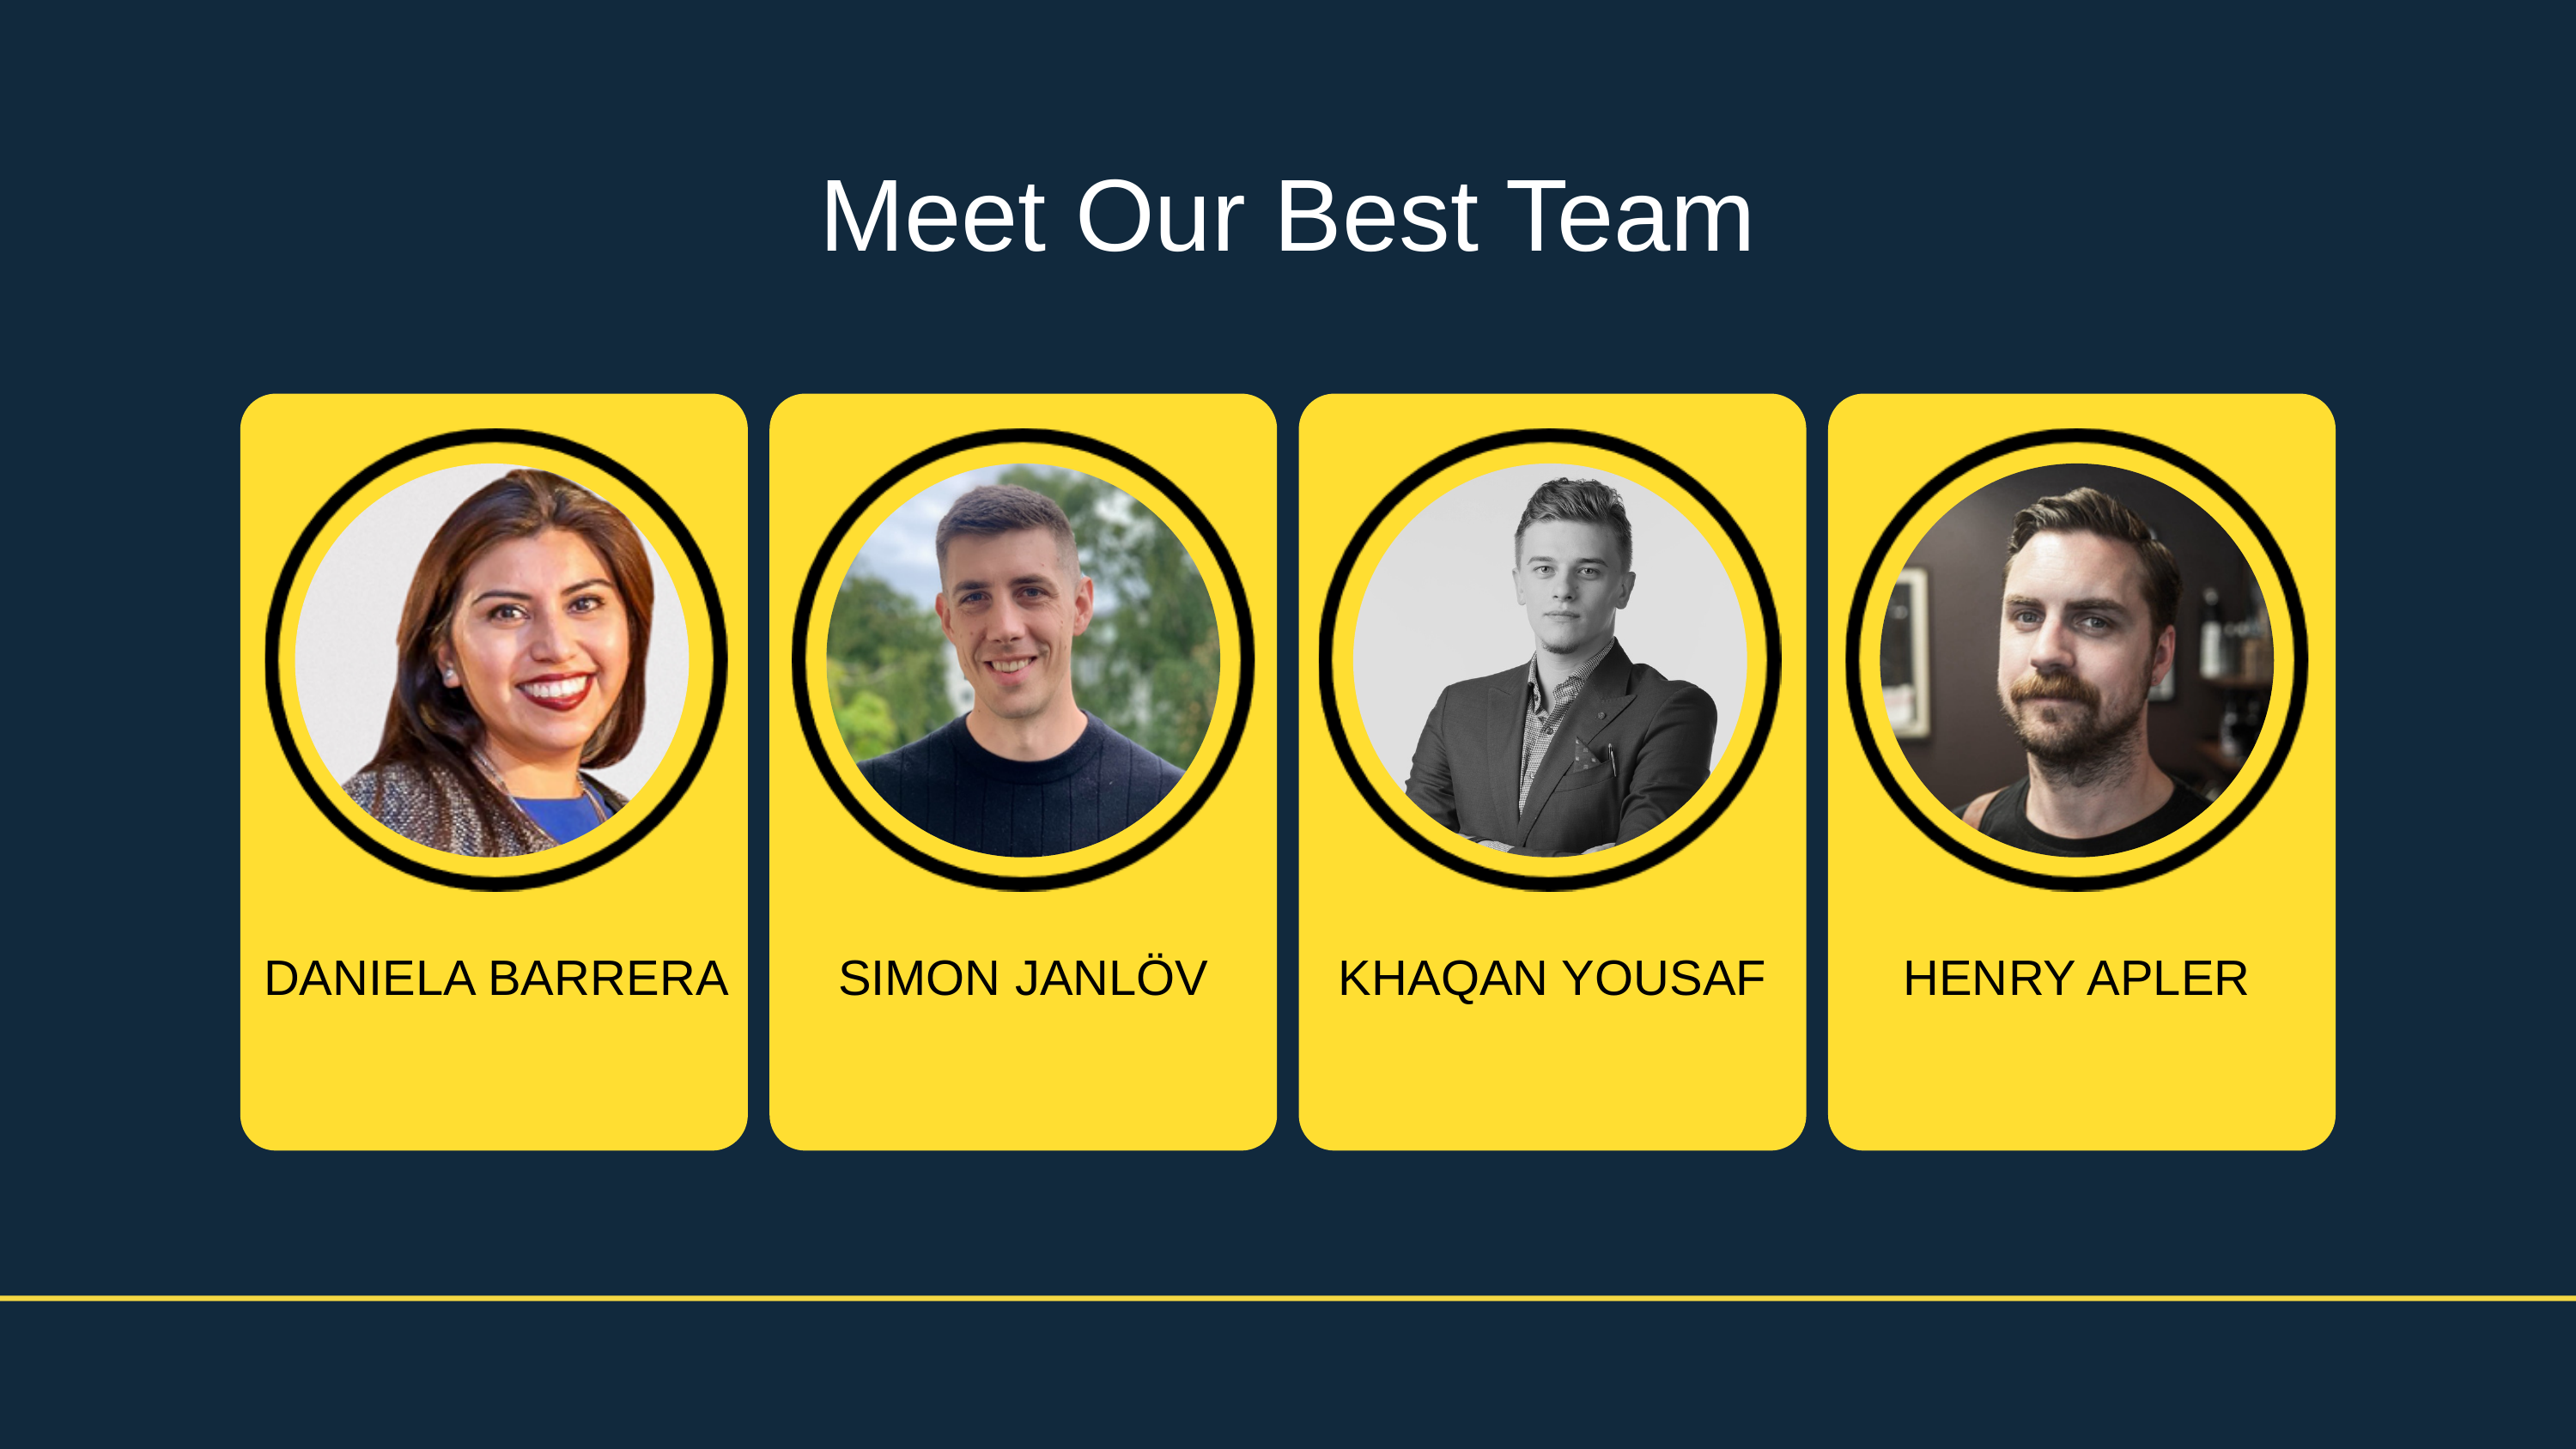

Meet Our Best Team

KHAQAN YOUSAF
DANIELA BARRERA
SIMON JANLÖV
HENRY APLER